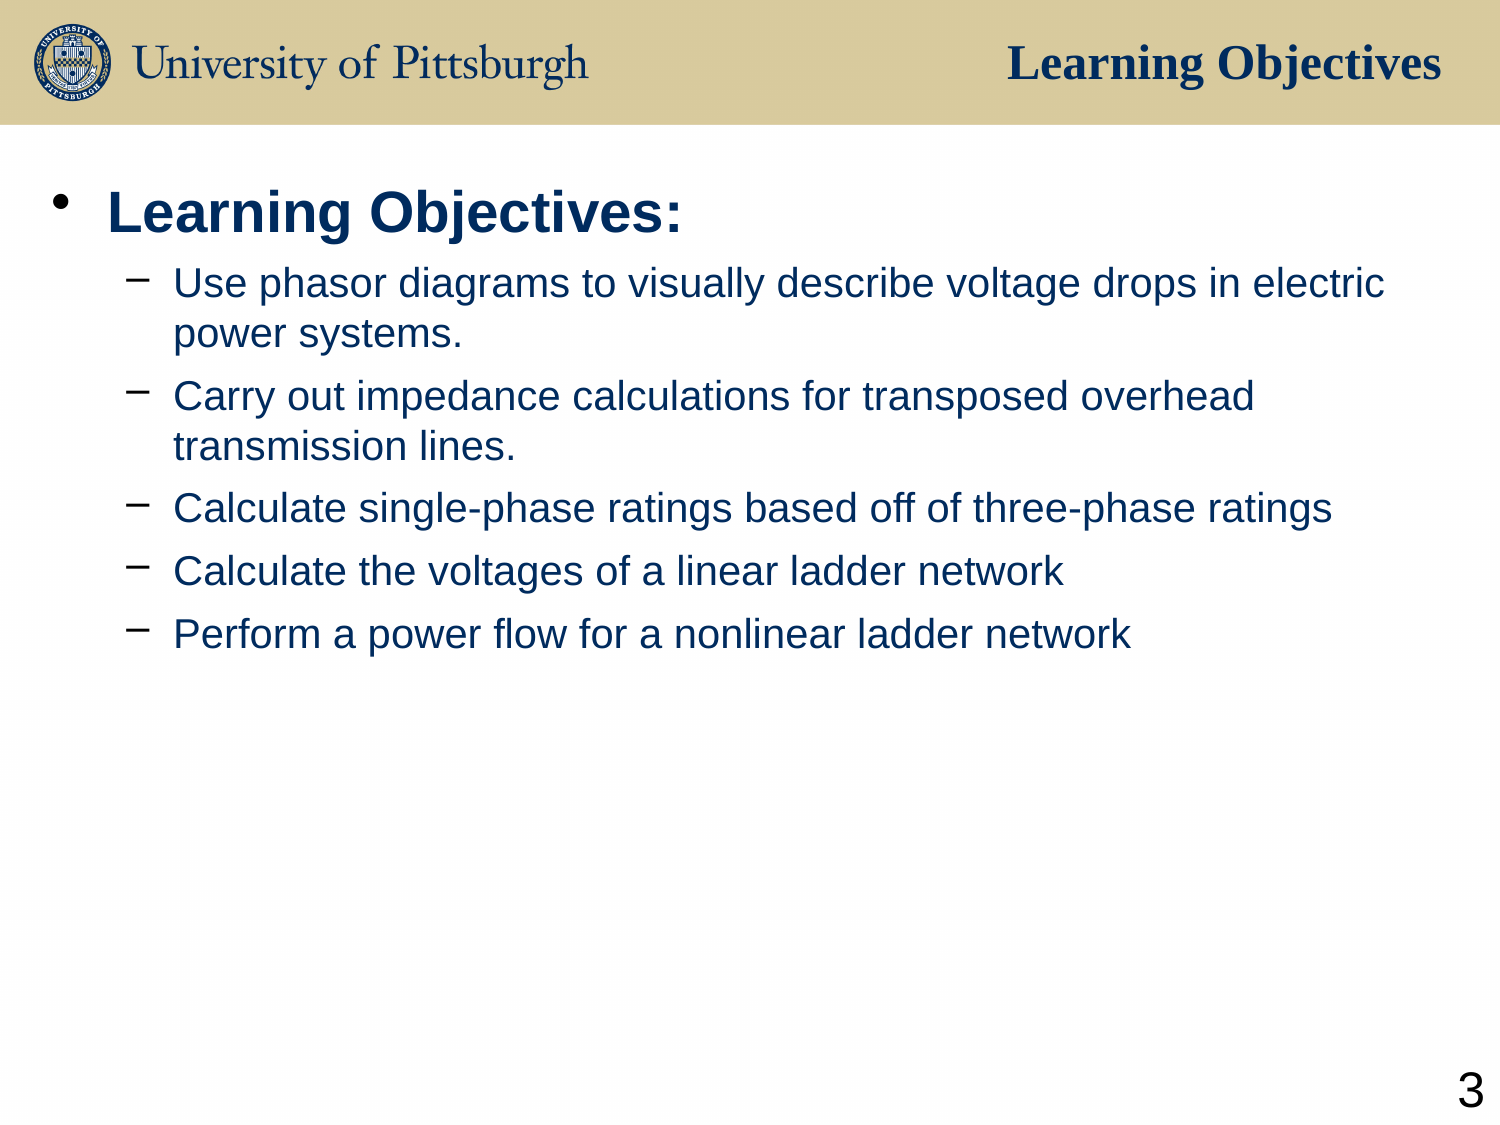

Learning Objectives
Learning Objectives:
Use phasor diagrams to visually describe voltage drops in electric power systems.
Carry out impedance calculations for transposed overhead transmission lines.
Calculate single-phase ratings based off of three-phase ratings
Calculate the voltages of a linear ladder network
Perform a power flow for a nonlinear ladder network

3